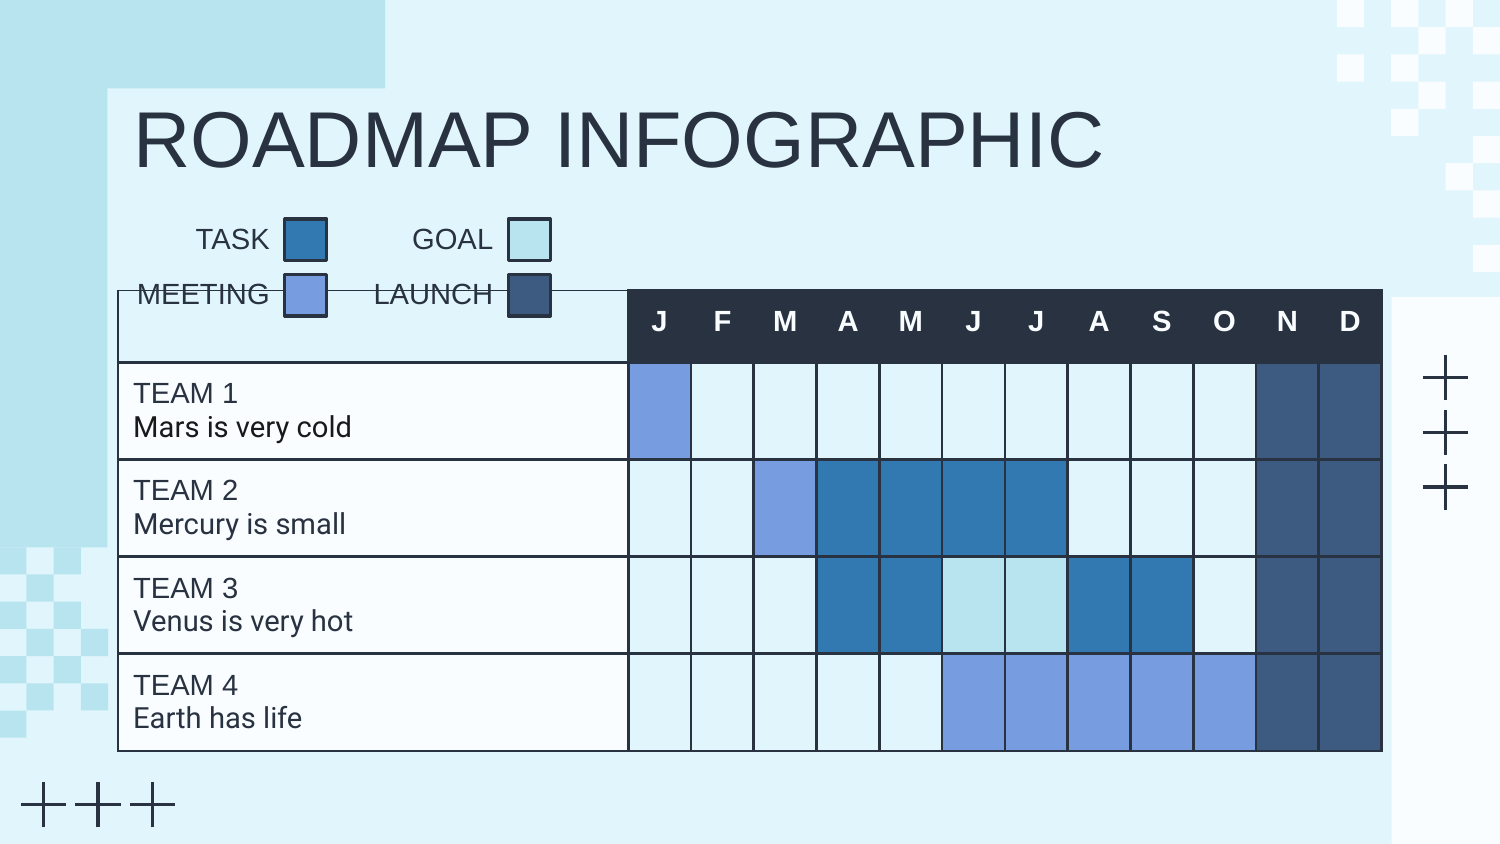

# ROADMAP INFOGRAPHIC
TASK
GOAL

MEETING
LAUNCH

|  | J | F | M | A | M | J | J | A | S | O | N | D |
| --- | --- | --- | --- | --- | --- | --- | --- | --- | --- | --- | --- | --- |
| TEAM 1 Mars is very cold |  |  |  |  |  |  |  |  |  |  |  |  |
| TEAM 2 Mercury is small |  |  |  |  |  |  |  |  |  |  |  |  |
| TEAM 3 Venus is very hot |  |  |  |  |  |  |  |  |  |  |  |  |
| TEAM 4 Earth has life |  |  |  |  |  |  |  |  |  |  |  |  |